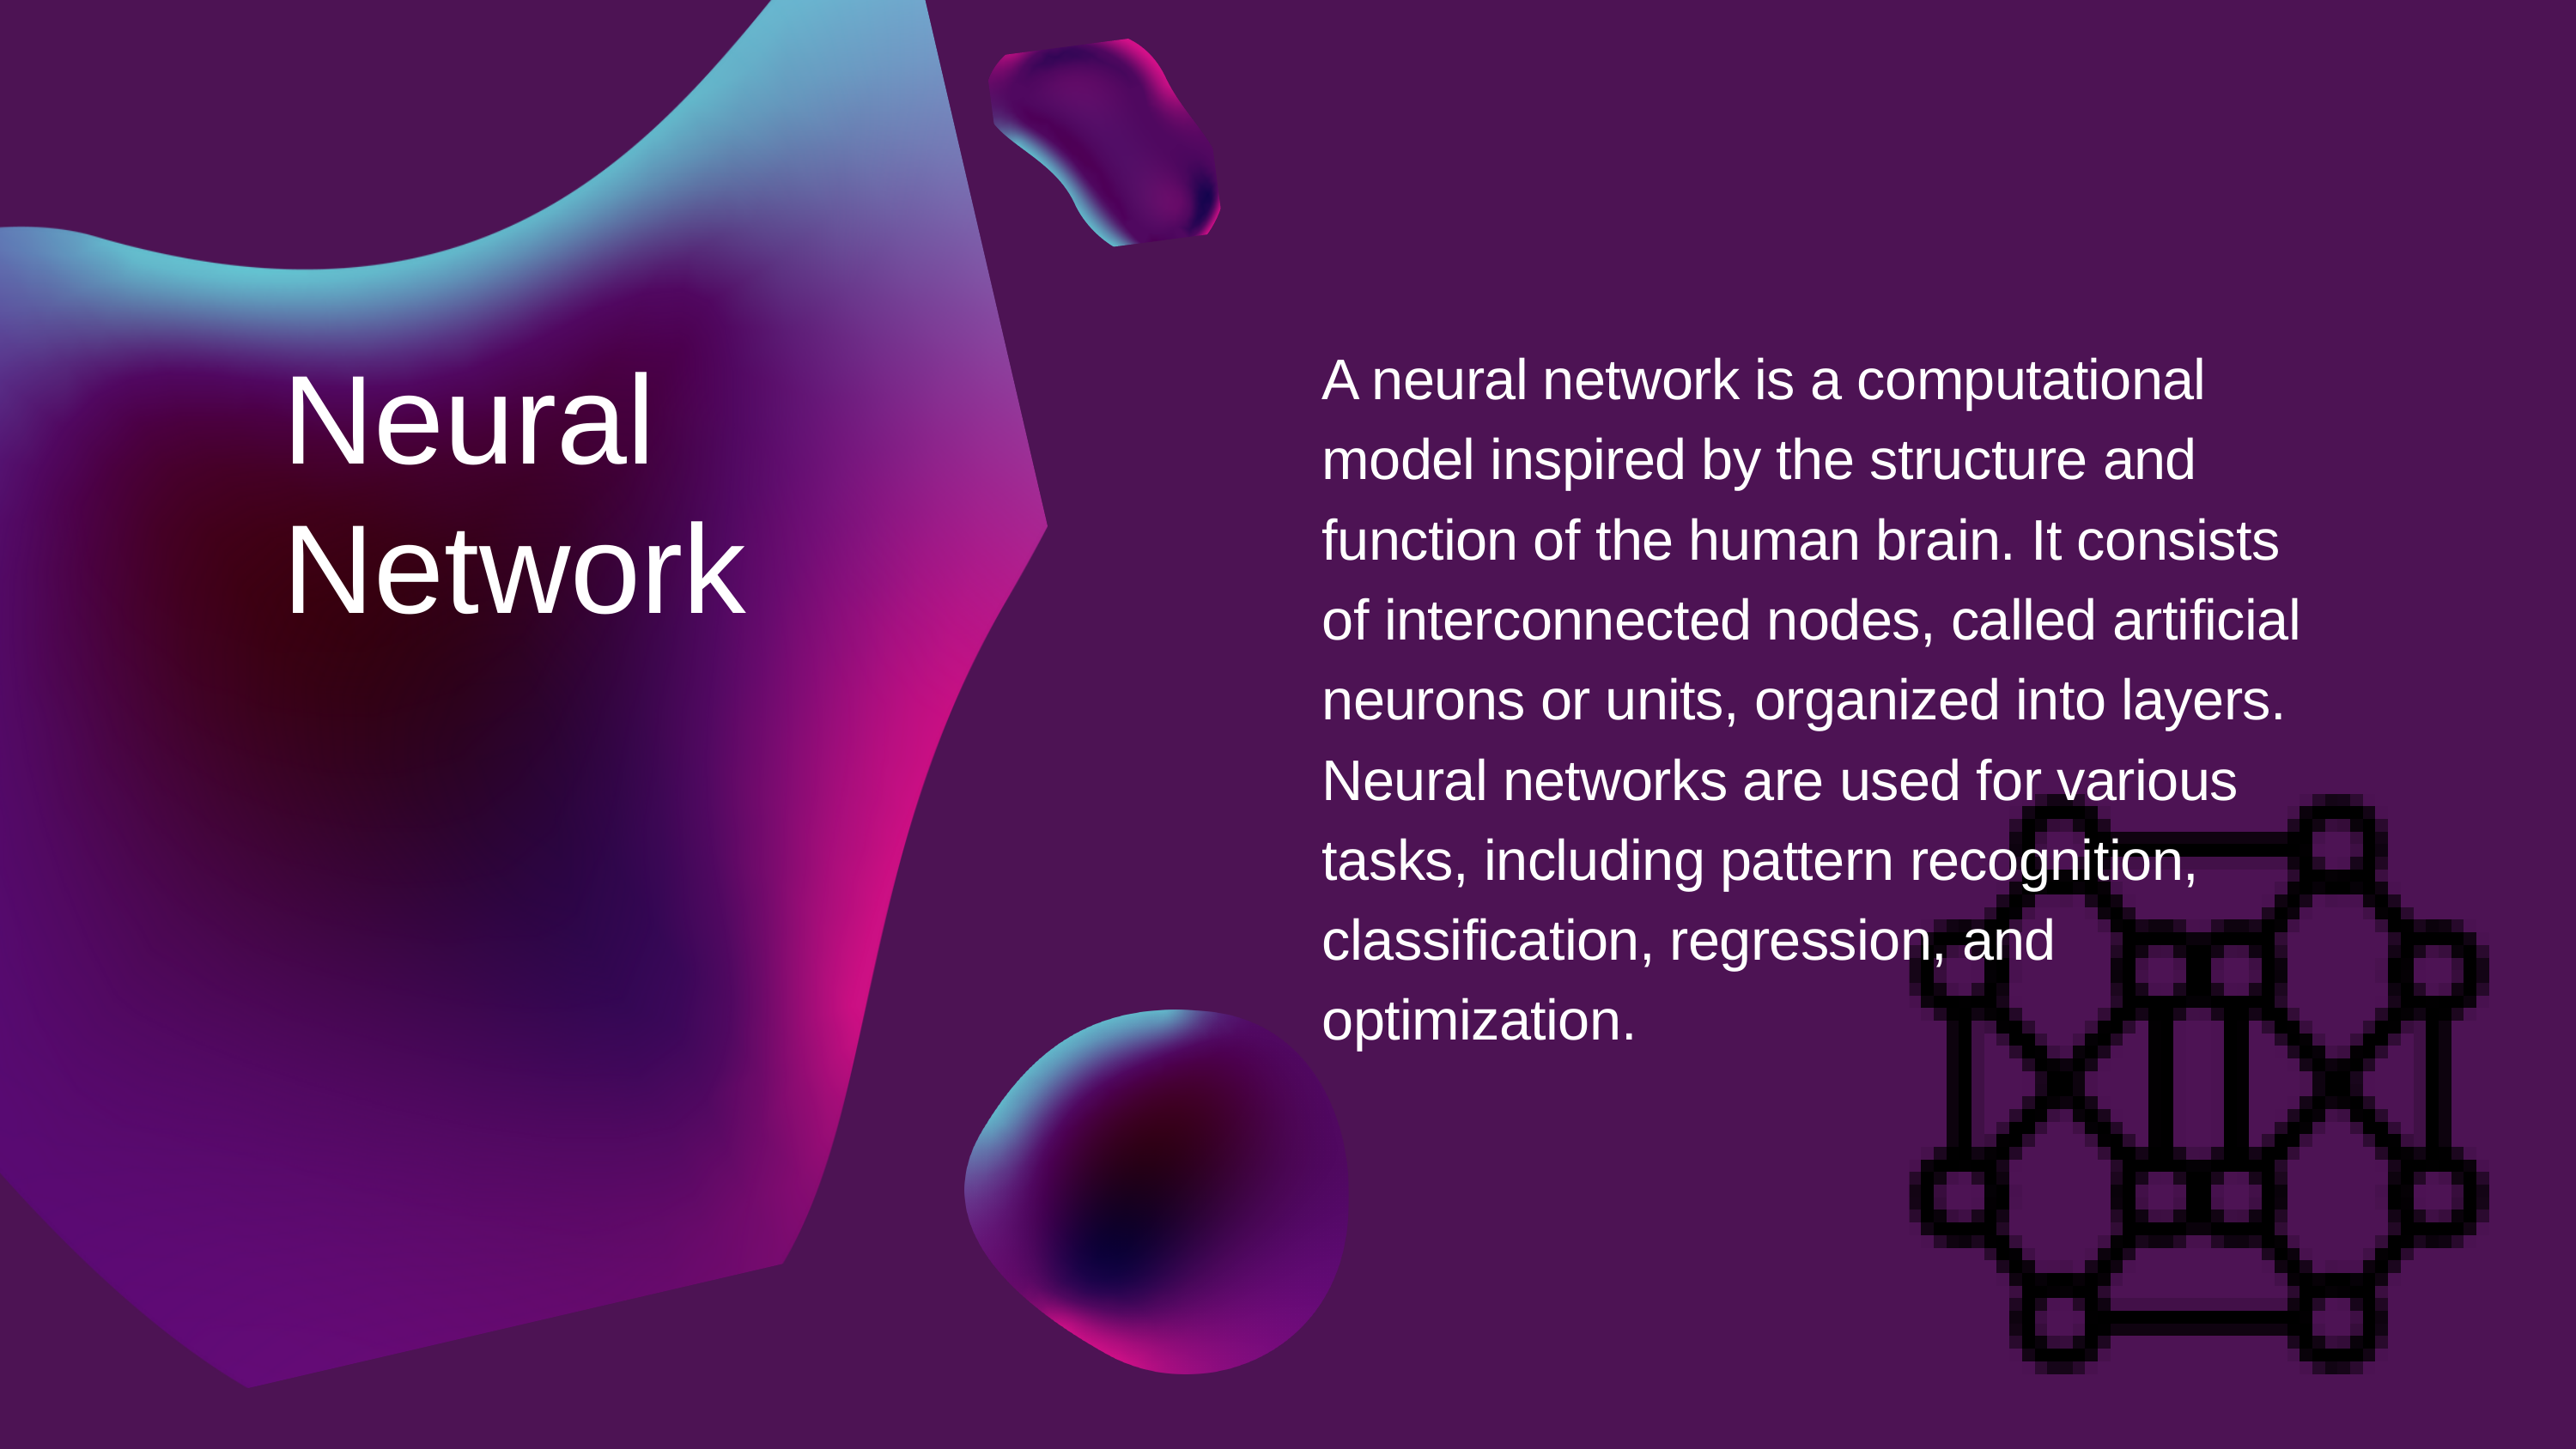

A neural network is a computational model inspired by the structure and function of the human brain. It consists of interconnected nodes, called artificial neurons or units, organized into layers. Neural networks are used for various tasks, including pattern recognition, classification, regression, and optimization.
Neural Network